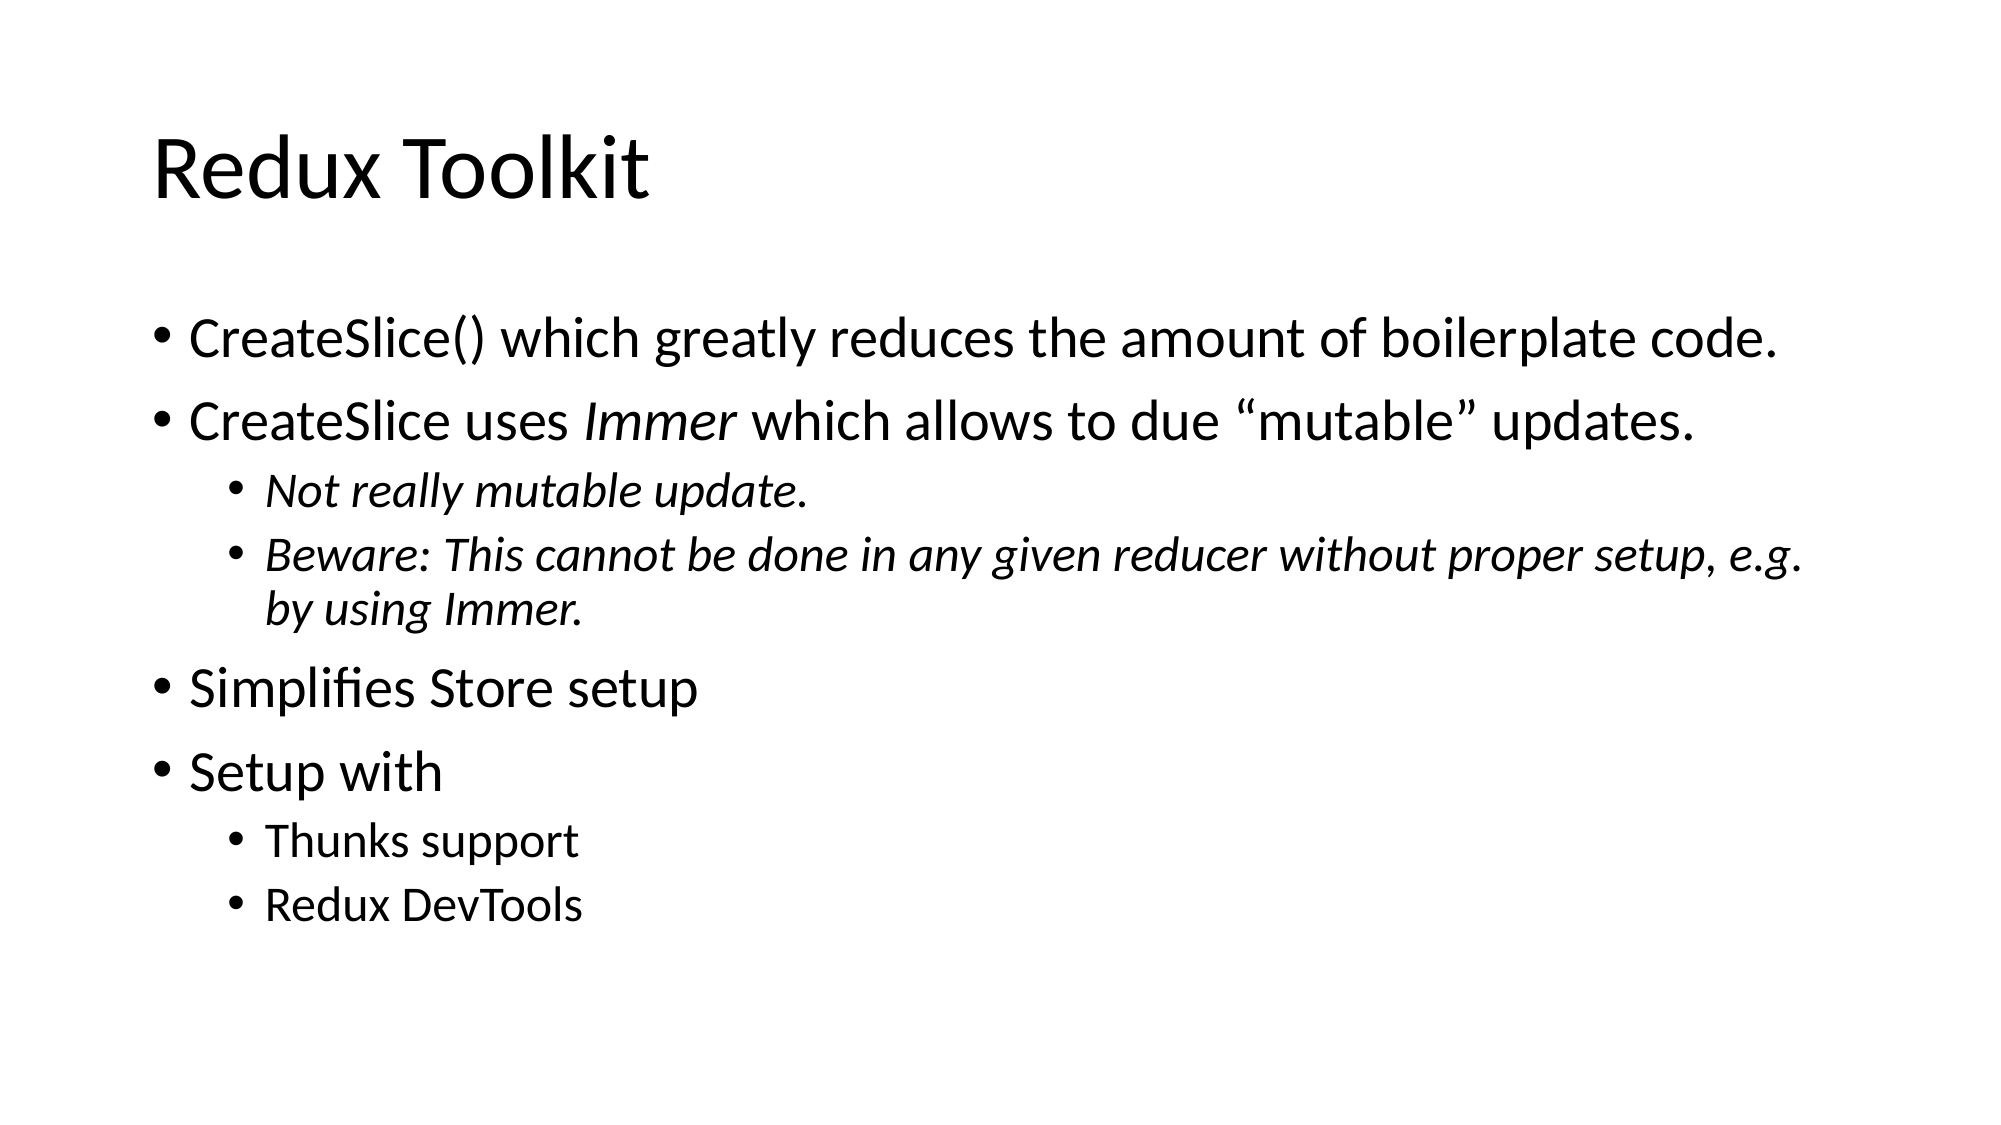

# Redux Toolkit
CreateSlice() which greatly reduces the amount of boilerplate code.
CreateSlice uses Immer which allows to due “mutable” updates.
Not really mutable update.
Beware: This cannot be done in any given reducer without proper setup, e.g. by using Immer.
Simplifies Store setup
Setup with
Thunks support
Redux DevTools